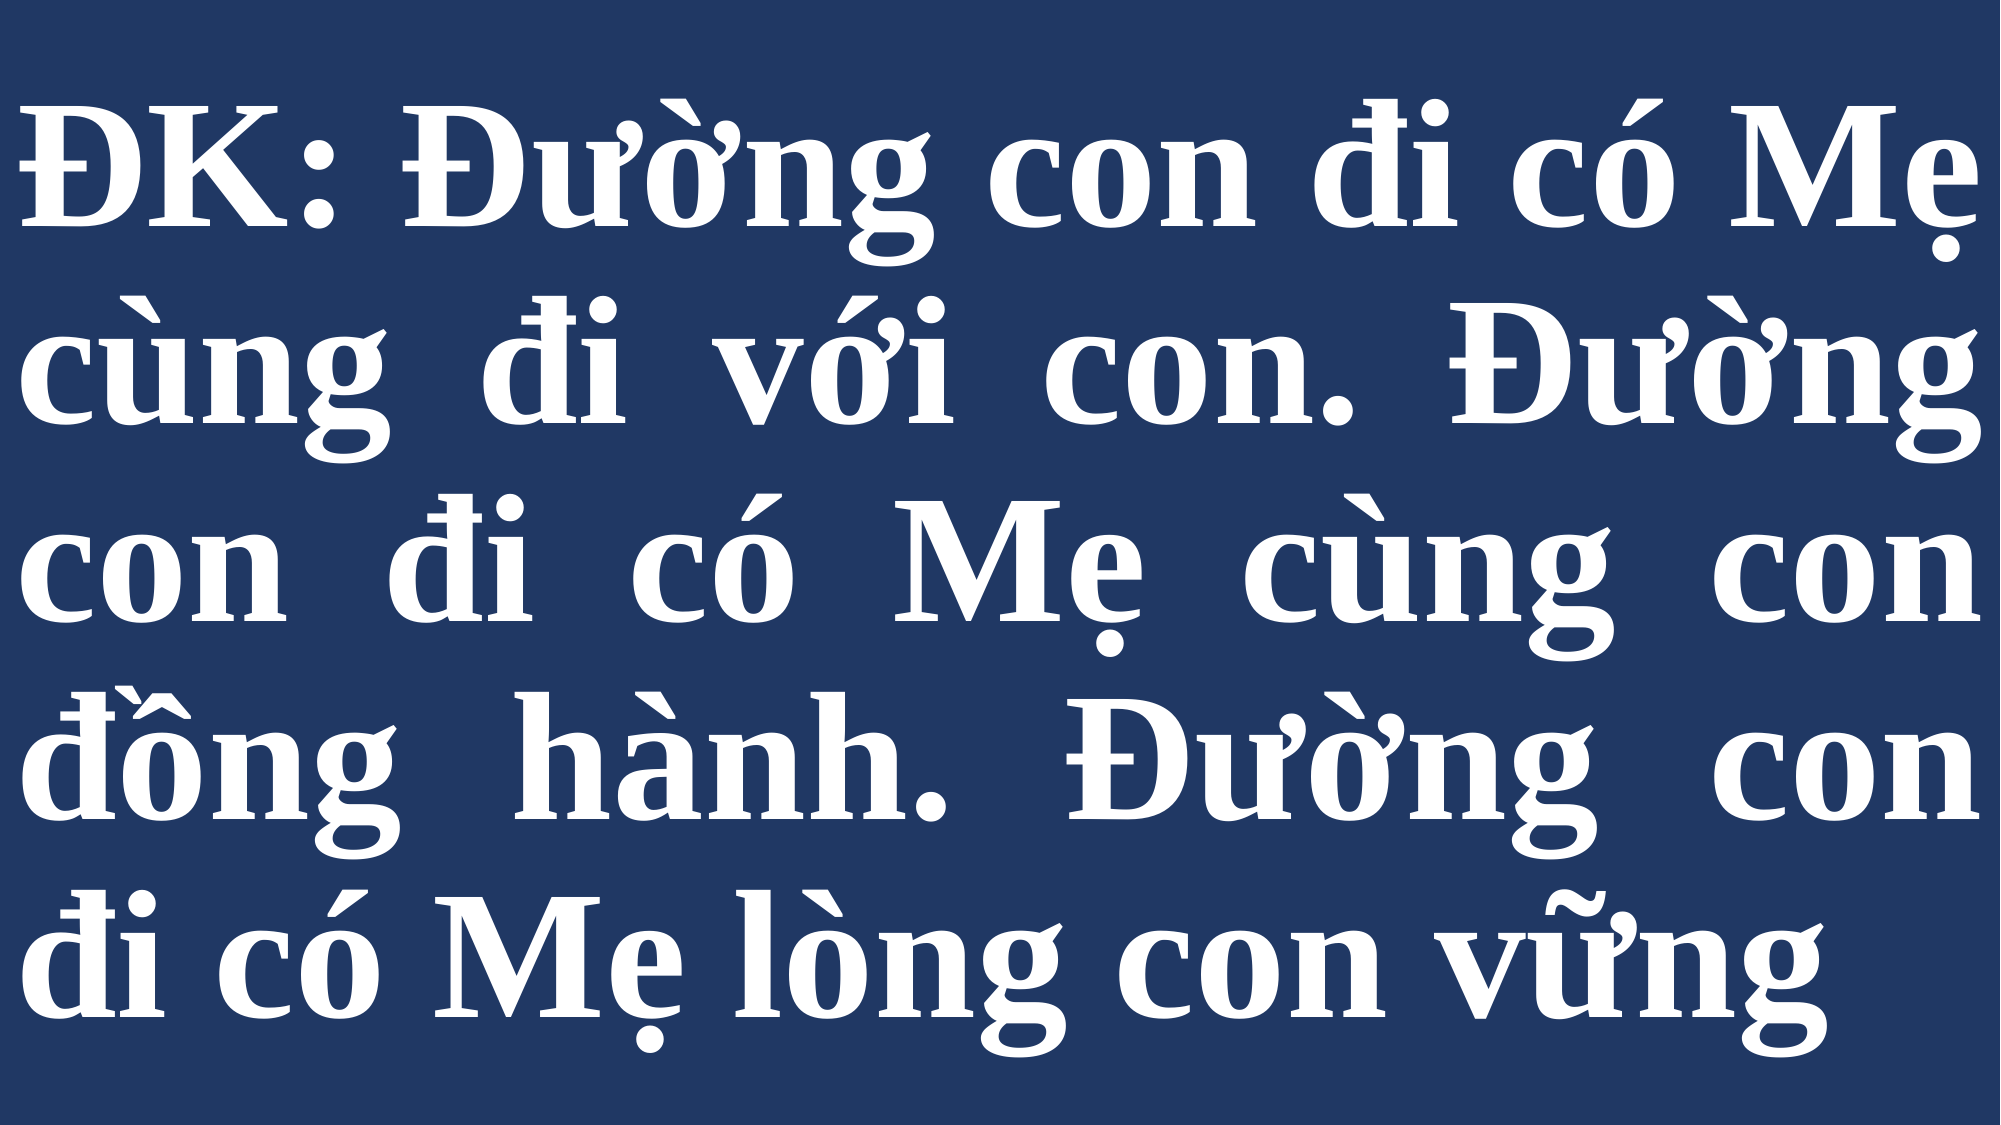

# ĐK: Đường con đi có Mẹ cùng đi với con. Đường con đi có Mẹ cùng con đồng hành. Đường con đi có Mẹ lòng con vững